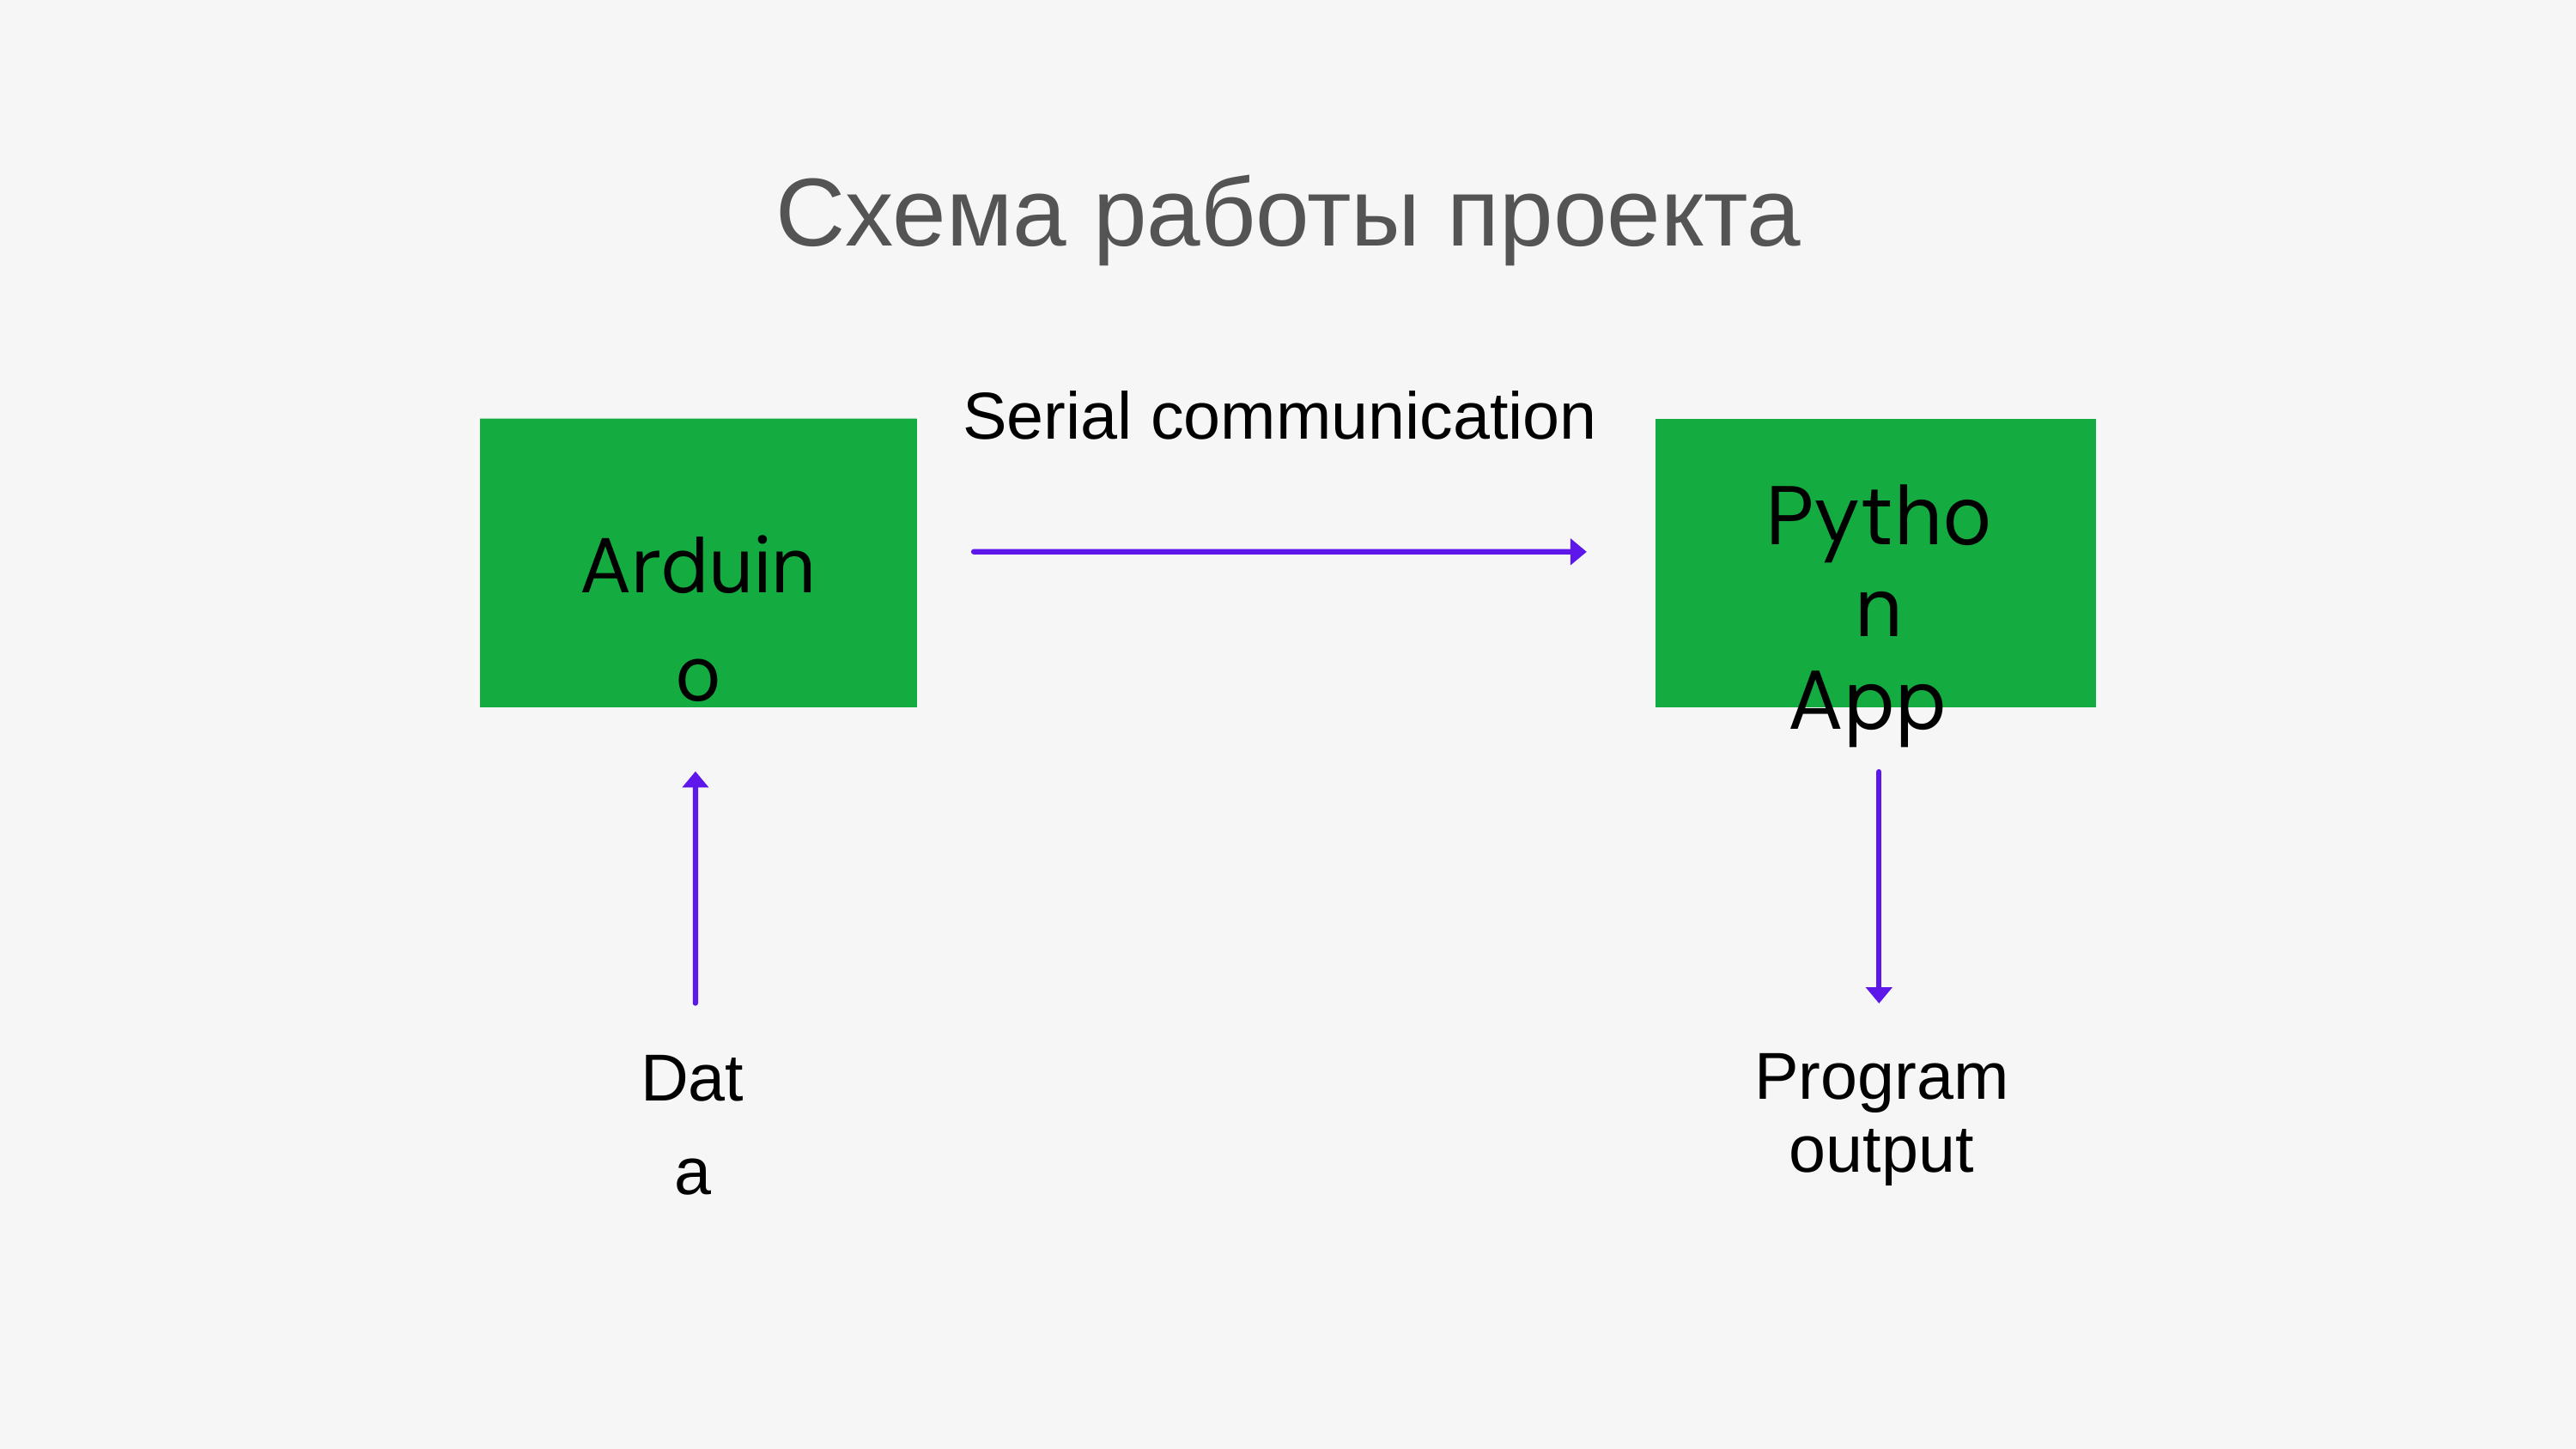

Схема работы проекта
Serial communication

Python
App
Arduino

Data
Program output